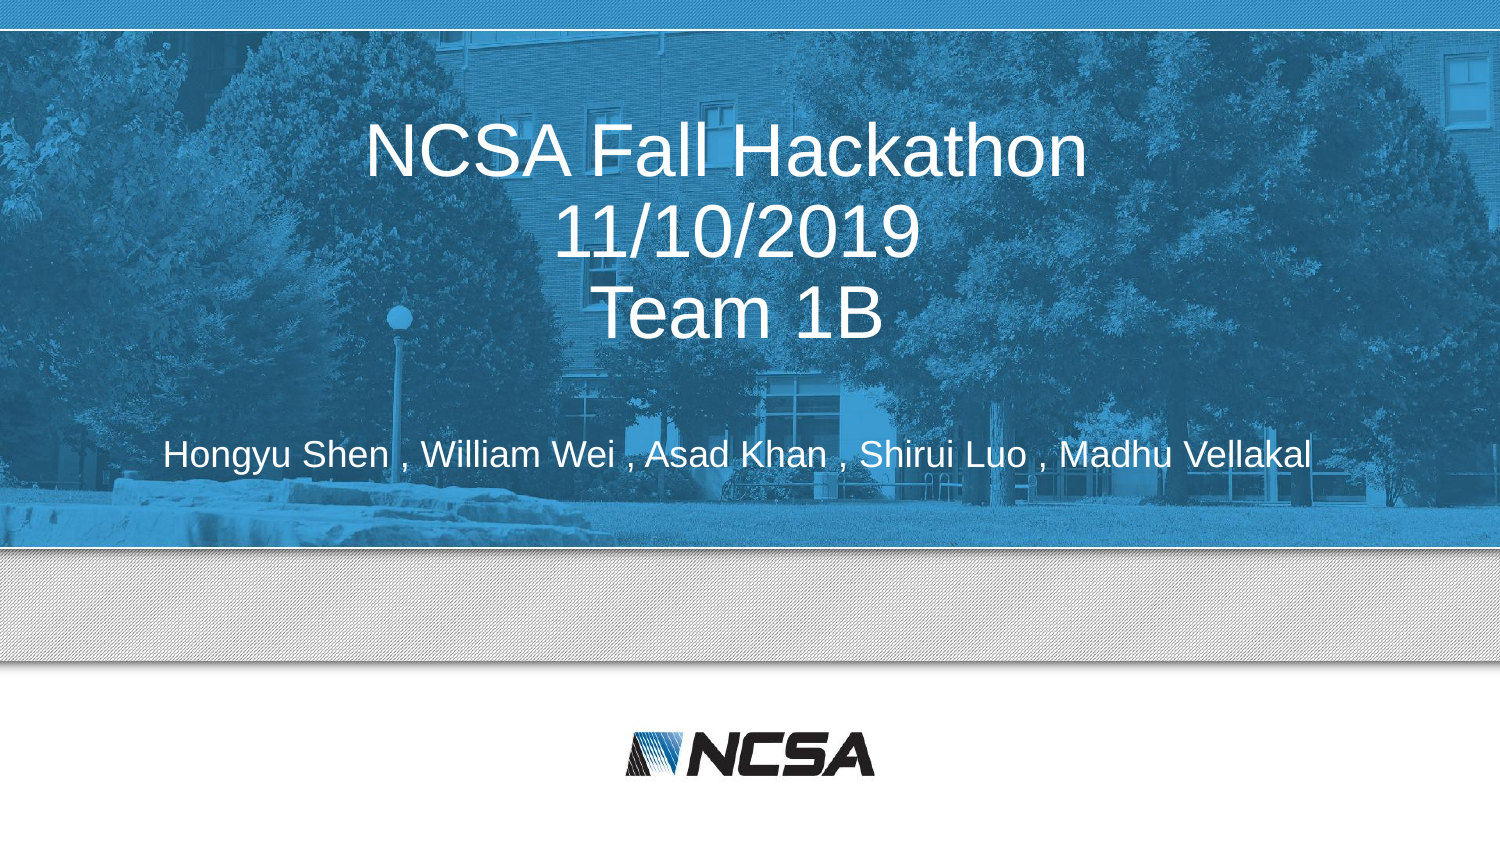

# NCSA Fall Hackathon 11/10/2019 Team 1B

Hongyu Shen , William Wei , Asad Khan , Shirui Luo , Madhu Vellakal